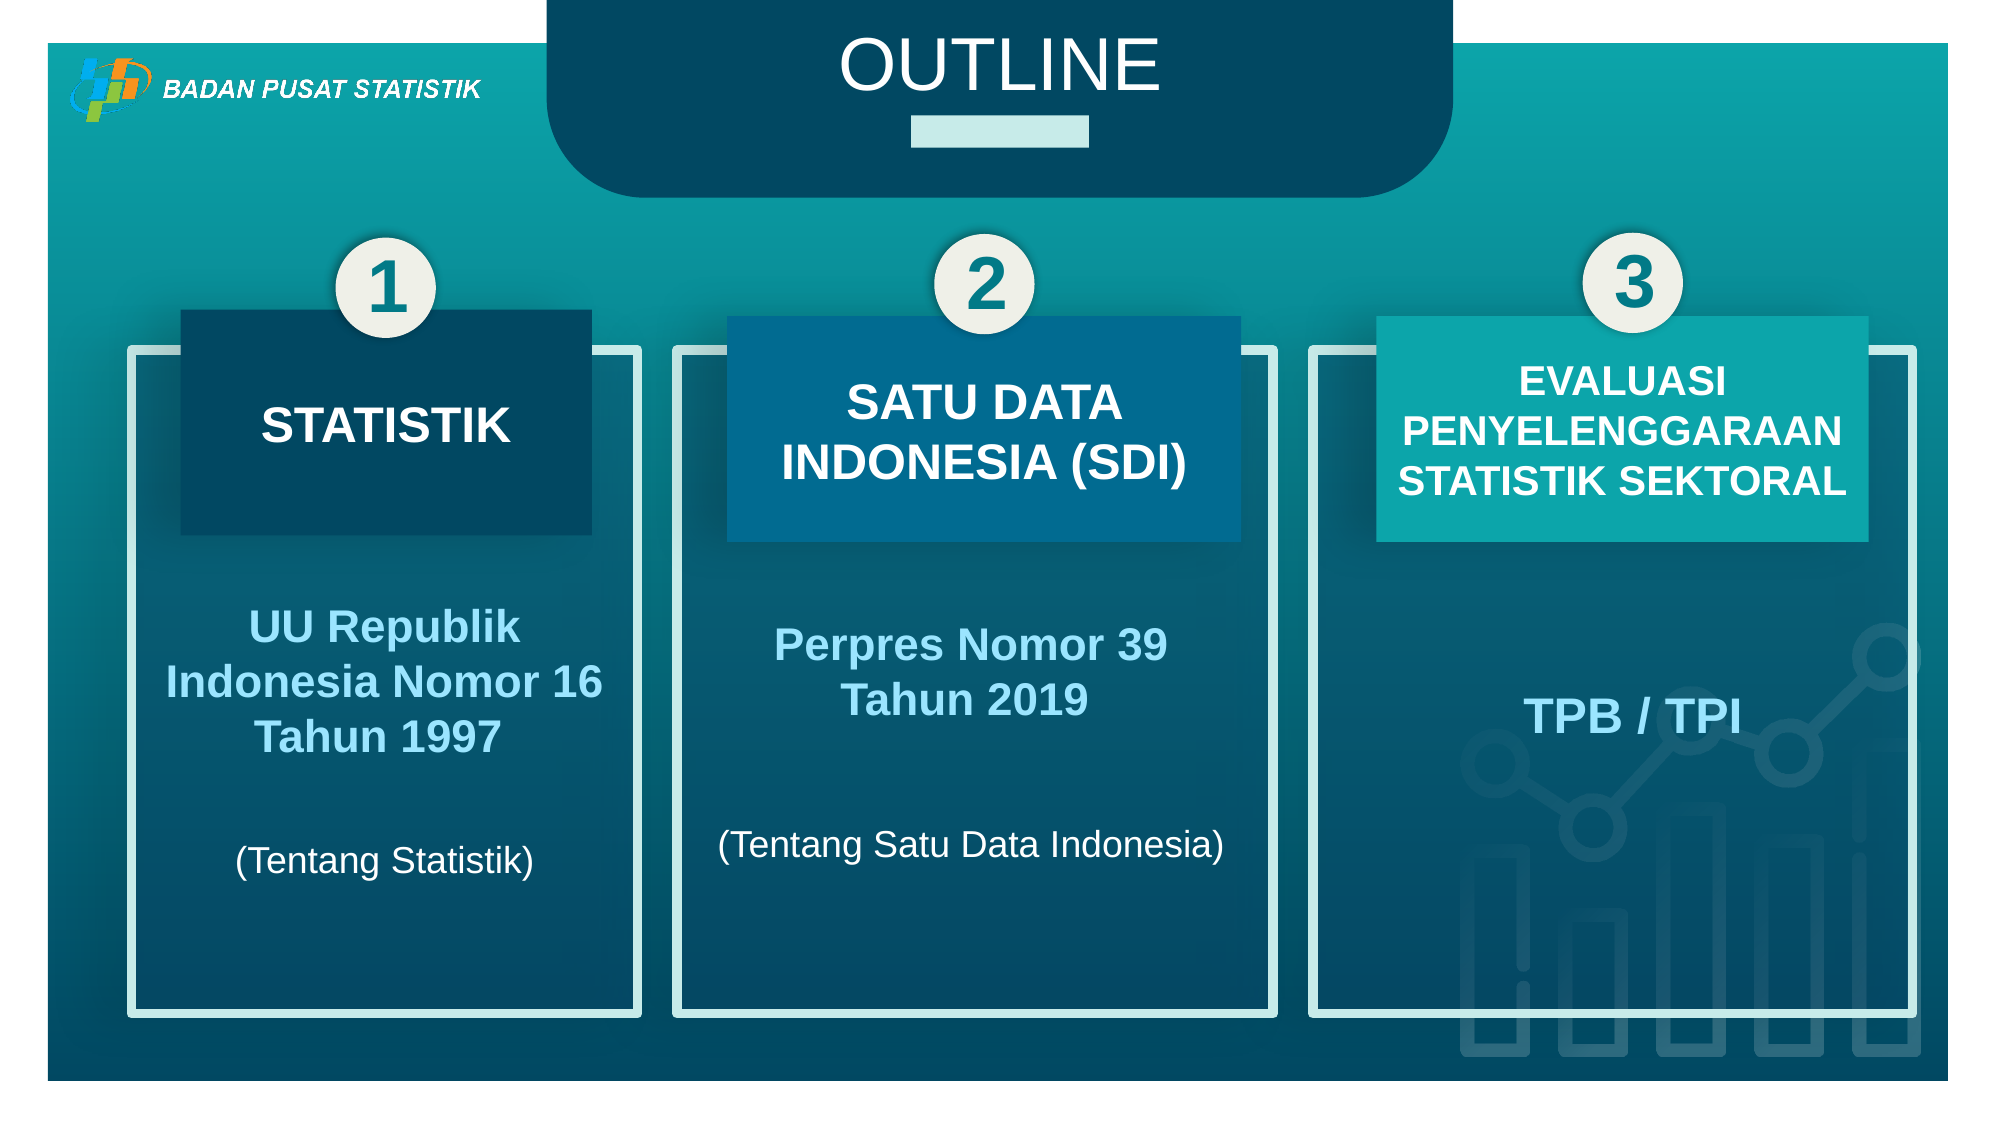

# OUTLINE

3

2

1

STATISTIK
SATU DATA INDONESIA (SDI)
EVALUASI PENYELENGGARAAN STATISTIK SEKTORAL

UU Republik Indonesia Nomor 16 Tahun 1997

(Tentang Statistik)
TPB / TPI
Perpres Nomor 39 Tahun 2019

(Tentang Satu Data Indonesia)